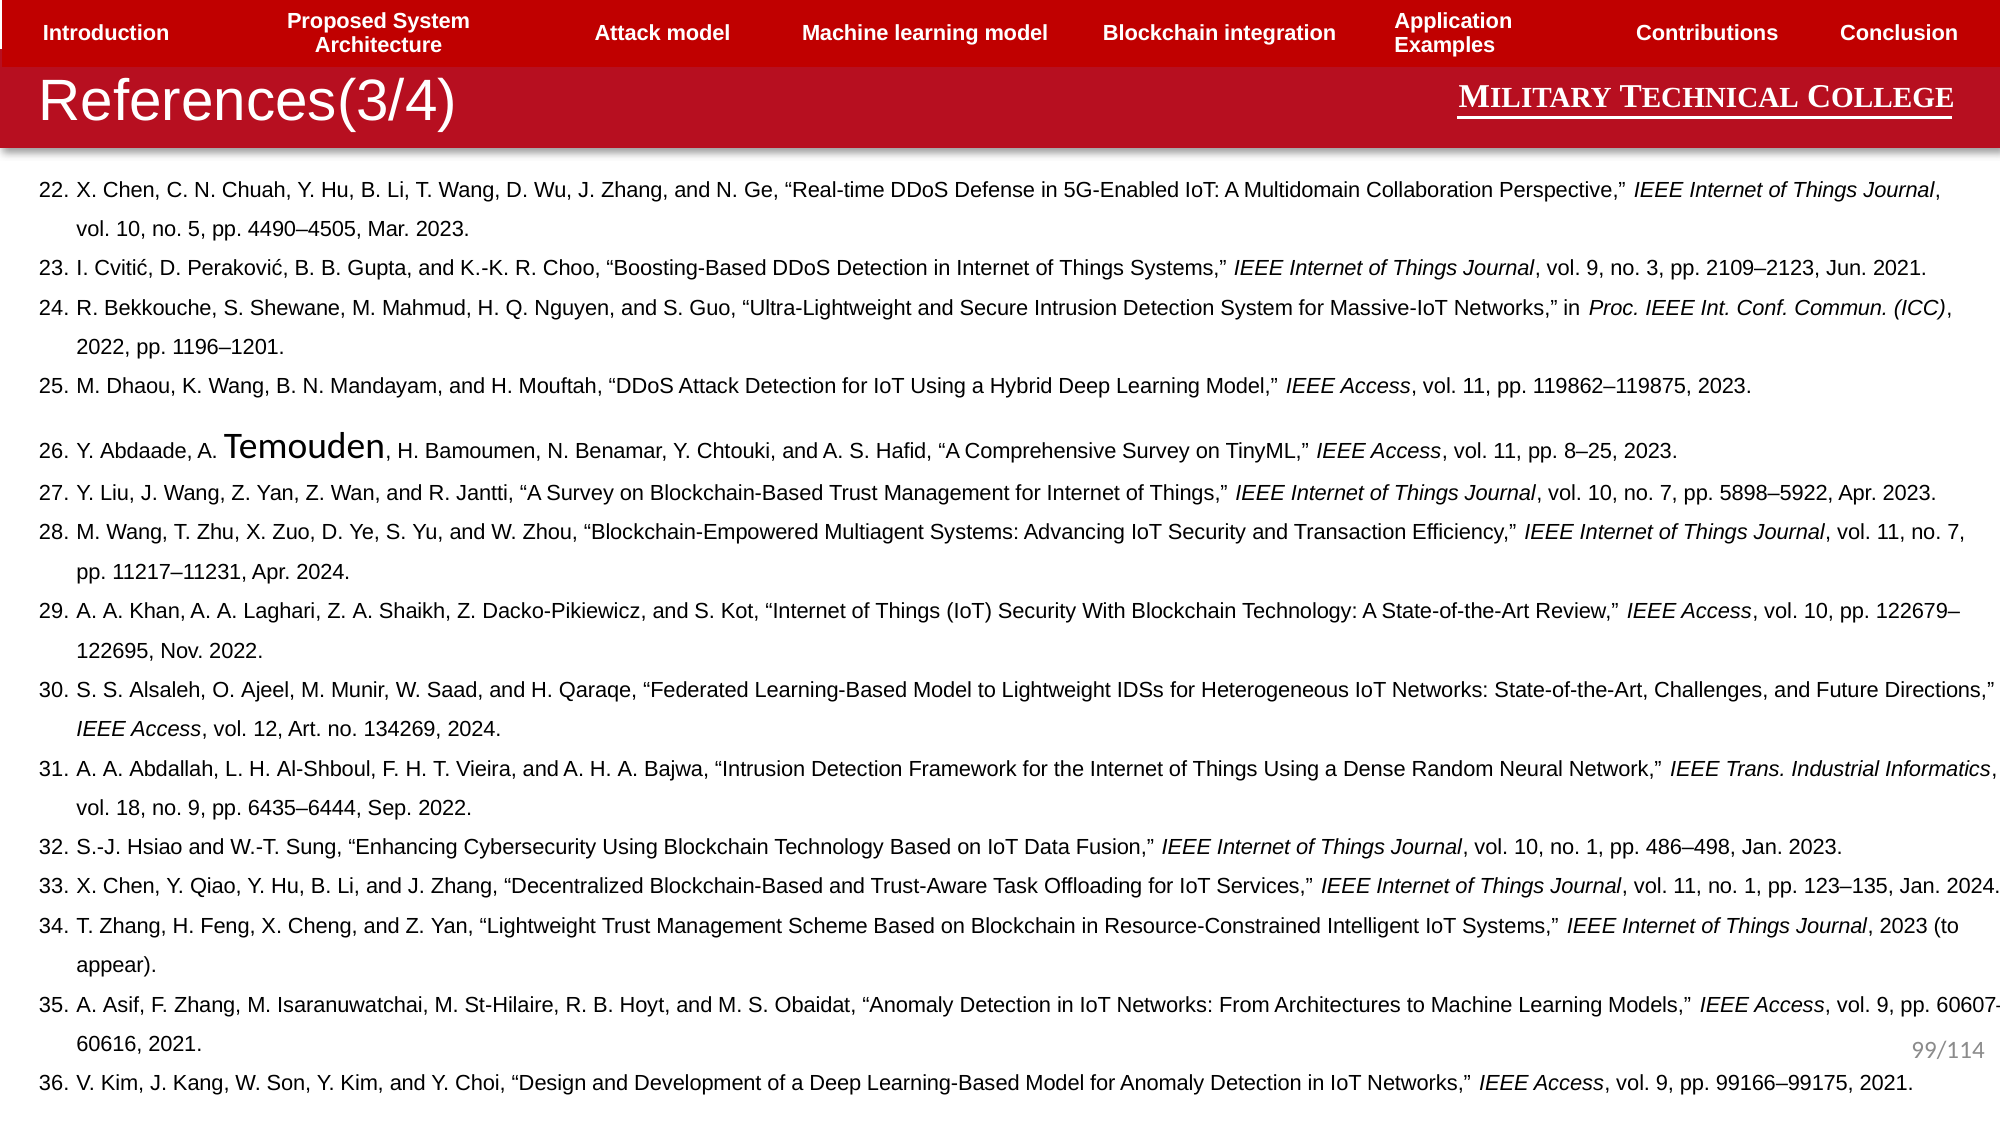

| Introduction | Proposed System Architecture | Attack model | Machine learning model | Blockchain integration | Application Examples | Contributions | Conclusion |
| --- | --- | --- | --- | --- | --- | --- | --- |

References(3/4)
MILITARY TECHNICAL COLLEGE
X. Chen, C. N. Chuah, Y. Hu, B. Li, T. Wang, D. Wu, J. Zhang, and N. Ge, “Real-time DDoS Defense in 5G-Enabled IoT: A Multidomain Collaboration Perspective,” IEEE Internet of Things Journal, vol. 10, no. 5, pp. 4490–4505, Mar. 2023.
I. Cvitić, D. Peraković, B. B. Gupta, and K.‑K. R. Choo, “Boosting-Based DDoS Detection in Internet of Things Systems,” IEEE Internet of Things Journal, vol. 9, no. 3, pp. 2109–2123, Jun. 2021.
R. Bekkouche, S. Shewane, M. Mahmud, H. Q. Nguyen, and S. Guo, “Ultra-Lightweight and Secure Intrusion Detection System for Massive-IoT Networks,” in Proc. IEEE Int. Conf. Commun. (ICC), 2022, pp. 1196–1201.
M. Dhaou, K. Wang, B. N. Mandayam, and H. Mouftah, “DDoS Attack Detection for IoT Using a Hybrid Deep Learning Model,” IEEE Access, vol. 11, pp. 119862–119875, 2023.
Y. Abdaade, A. Temouden, H. Bamoumen, N. Benamar, Y. Chtouki, and A. S. Hafid, “A Comprehensive Survey on TinyML,” IEEE Access, vol. 11, pp. 8–25, 2023.
Y. Liu, J. Wang, Z. Yan, Z. Wan, and R. Jantti, “A Survey on Blockchain-Based Trust Management for Internet of Things,” IEEE Internet of Things Journal, vol. 10, no. 7, pp. 5898–5922, Apr. 2023.
M. Wang, T. Zhu, X. Zuo, D. Ye, S. Yu, and W. Zhou, “Blockchain-Empowered Multiagent Systems: Advancing IoT Security and Transaction Efficiency,” IEEE Internet of Things Journal, vol. 11, no. 7, pp. 11217–11231, Apr. 2024.
A. A. Khan, A. A. Laghari, Z. A. Shaikh, Z. Dacko-Pikiewicz, and S. Kot, “Internet of Things (IoT) Security With Blockchain Technology: A State-of-the-Art Review,” IEEE Access, vol. 10, pp. 122679–122695, Nov. 2022.
S. S. Alsaleh, O. Ajeel, M. Munir, W. Saad, and H. Qaraqe, “Federated Learning-Based Model to Lightweight IDSs for Heterogeneous IoT Networks: State-of-the-Art, Challenges, and Future Directions,” IEEE Access, vol. 12, Art. no. 134269, 2024.
A. A. Abdallah, L. H. Al-Shboul, F. H. T. Vieira, and A. H. A. Bajwa, “Intrusion Detection Framework for the Internet of Things Using a Dense Random Neural Network,” IEEE Trans. Industrial Informatics, vol. 18, no. 9, pp. 6435–6444, Sep. 2022.
S.-J. Hsiao and W.-T. Sung, “Enhancing Cybersecurity Using Blockchain Technology Based on IoT Data Fusion,” IEEE Internet of Things Journal, vol. 10, no. 1, pp. 486–498, Jan. 2023.
X. Chen, Y. Qiao, Y. Hu, B. Li, and J. Zhang, “Decentralized Blockchain-Based and Trust-Aware Task Offloading for IoT Services,” IEEE Internet of Things Journal, vol. 11, no. 1, pp. 123–135, Jan. 2024.
T. Zhang, H. Feng, X. Cheng, and Z. Yan, “Lightweight Trust Management Scheme Based on Blockchain in Resource-Constrained Intelligent IoT Systems,” IEEE Internet of Things Journal, 2023 (to appear).
A. Asif, F. Zhang, M. Isaranuwatchai, M. St-Hilaire, R. B. Hoyt, and M. S. Obaidat, “Anomaly Detection in IoT Networks: From Architectures to Machine Learning Models,” IEEE Access, vol. 9, pp. 60607–60616, 2021.
V. Kim, J. Kang, W. Son, Y. Kim, and Y. Choi, “Design and Development of a Deep Learning-Based Model for Anomaly Detection in IoT Networks,” IEEE Access, vol. 9, pp. 99166–99175, 2021.